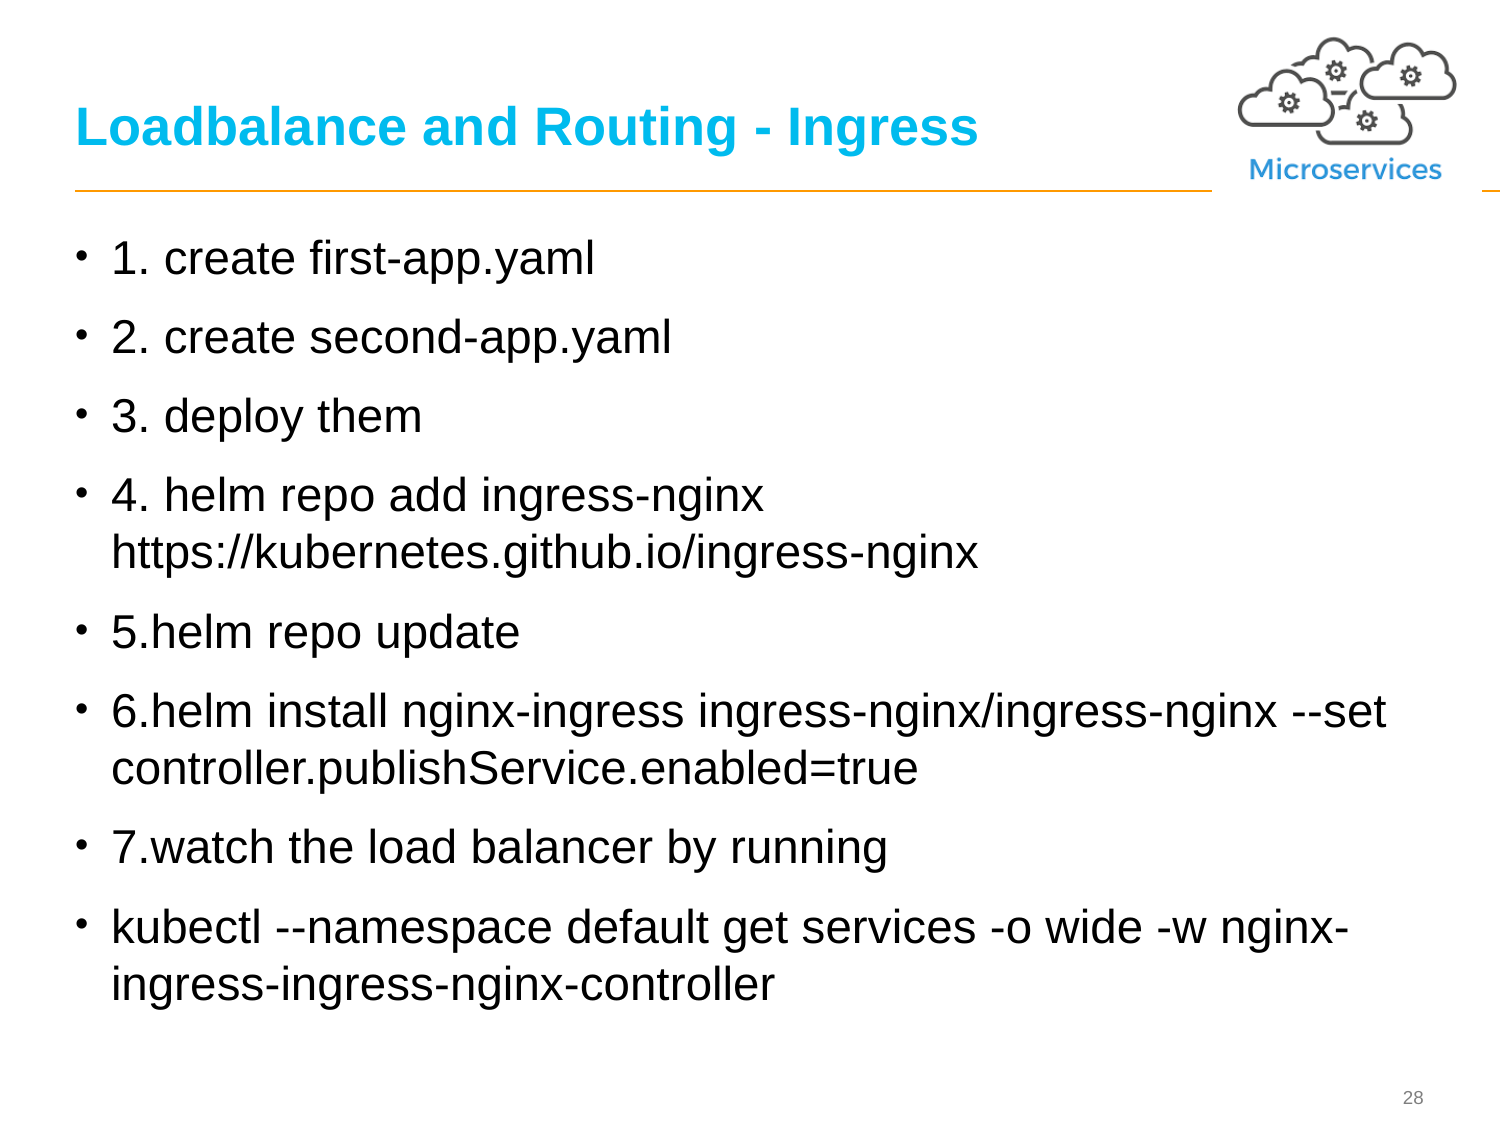

# Loadbalance and Routing - Ingress
1. create first-app.yaml
2. create second-app.yaml
3. deploy them
4. helm repo add ingress-nginx https://kubernetes.github.io/ingress-nginx
5.helm repo update
6.helm install nginx-ingress ingress-nginx/ingress-nginx --set controller.publishService.enabled=true
7.watch the load balancer by running
kubectl --namespace default get services -o wide -w nginx-ingress-ingress-nginx-controller